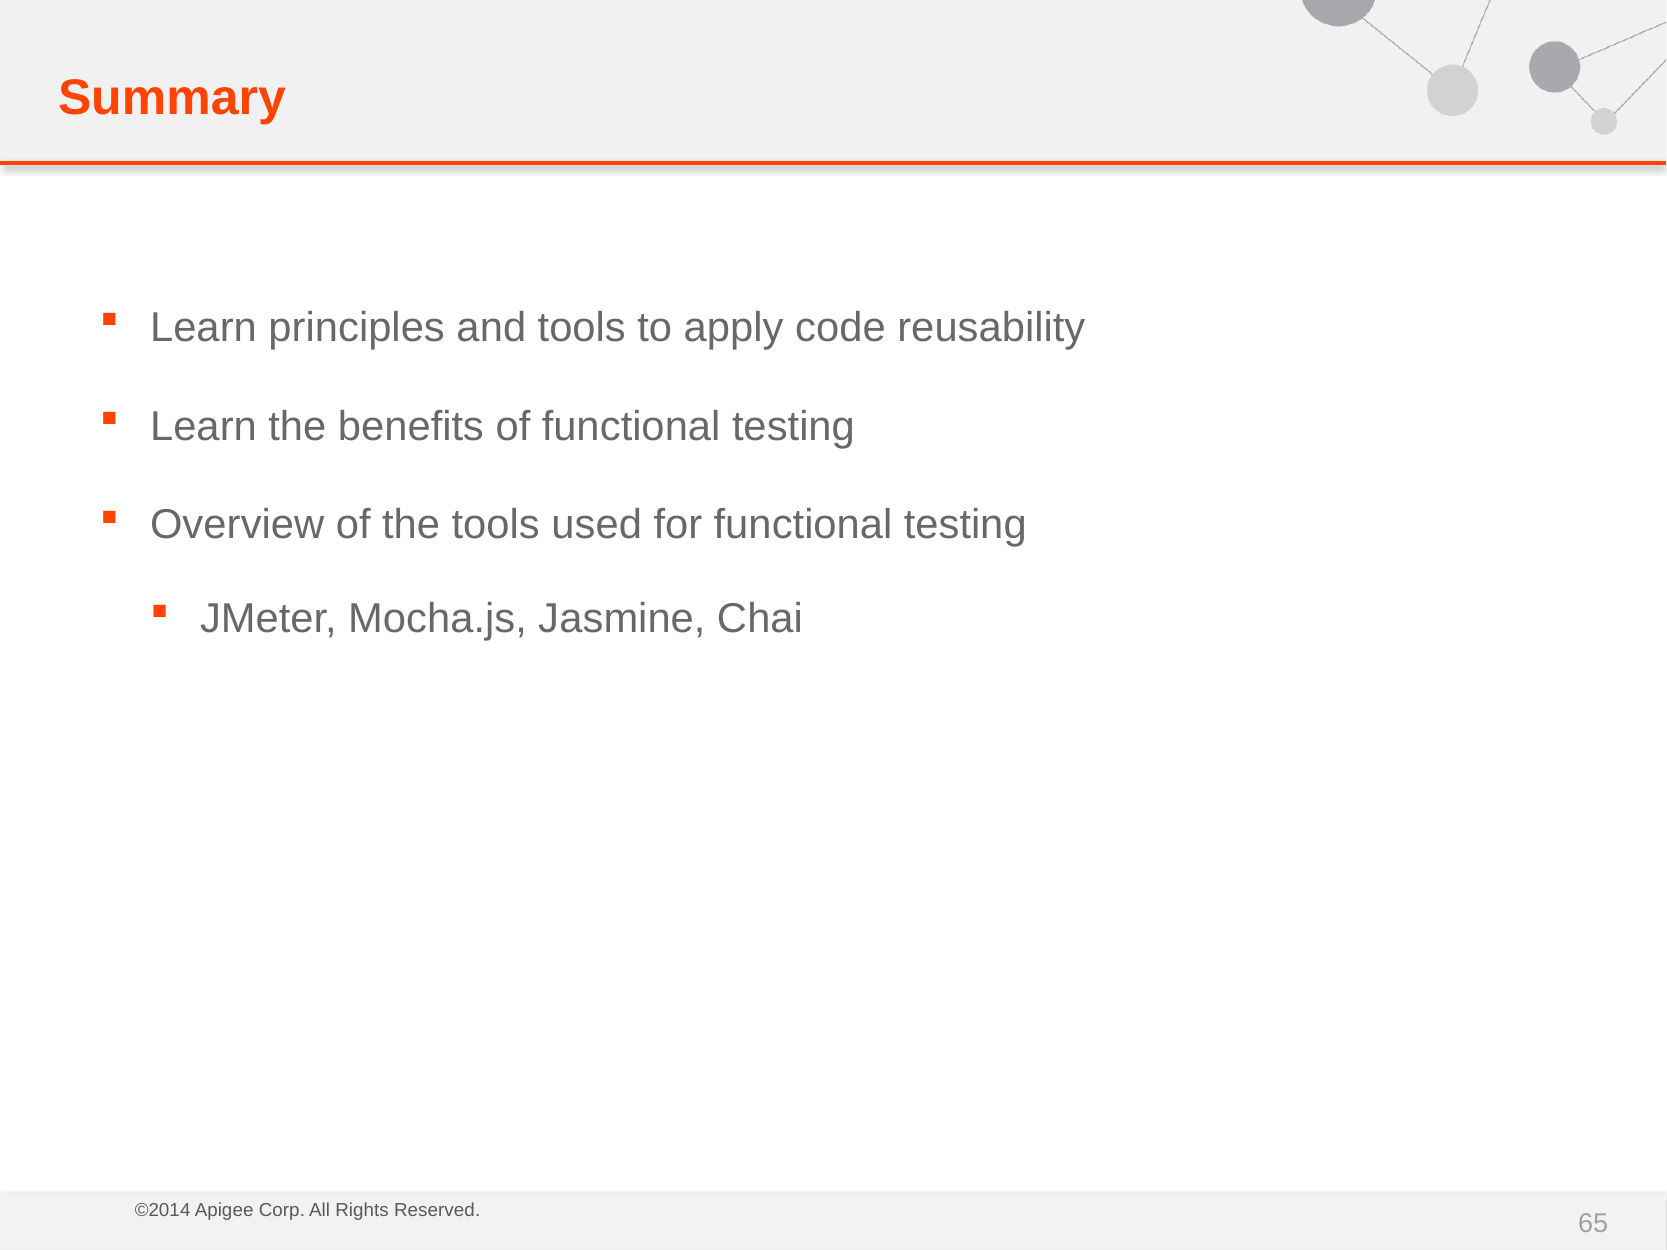

Summary

Learn principles and tools to apply code reusability
Learn the benefits of functional testing
Overview of the tools used for functional testing
JMeter, Mocha.js, Jasmine, Chai
65